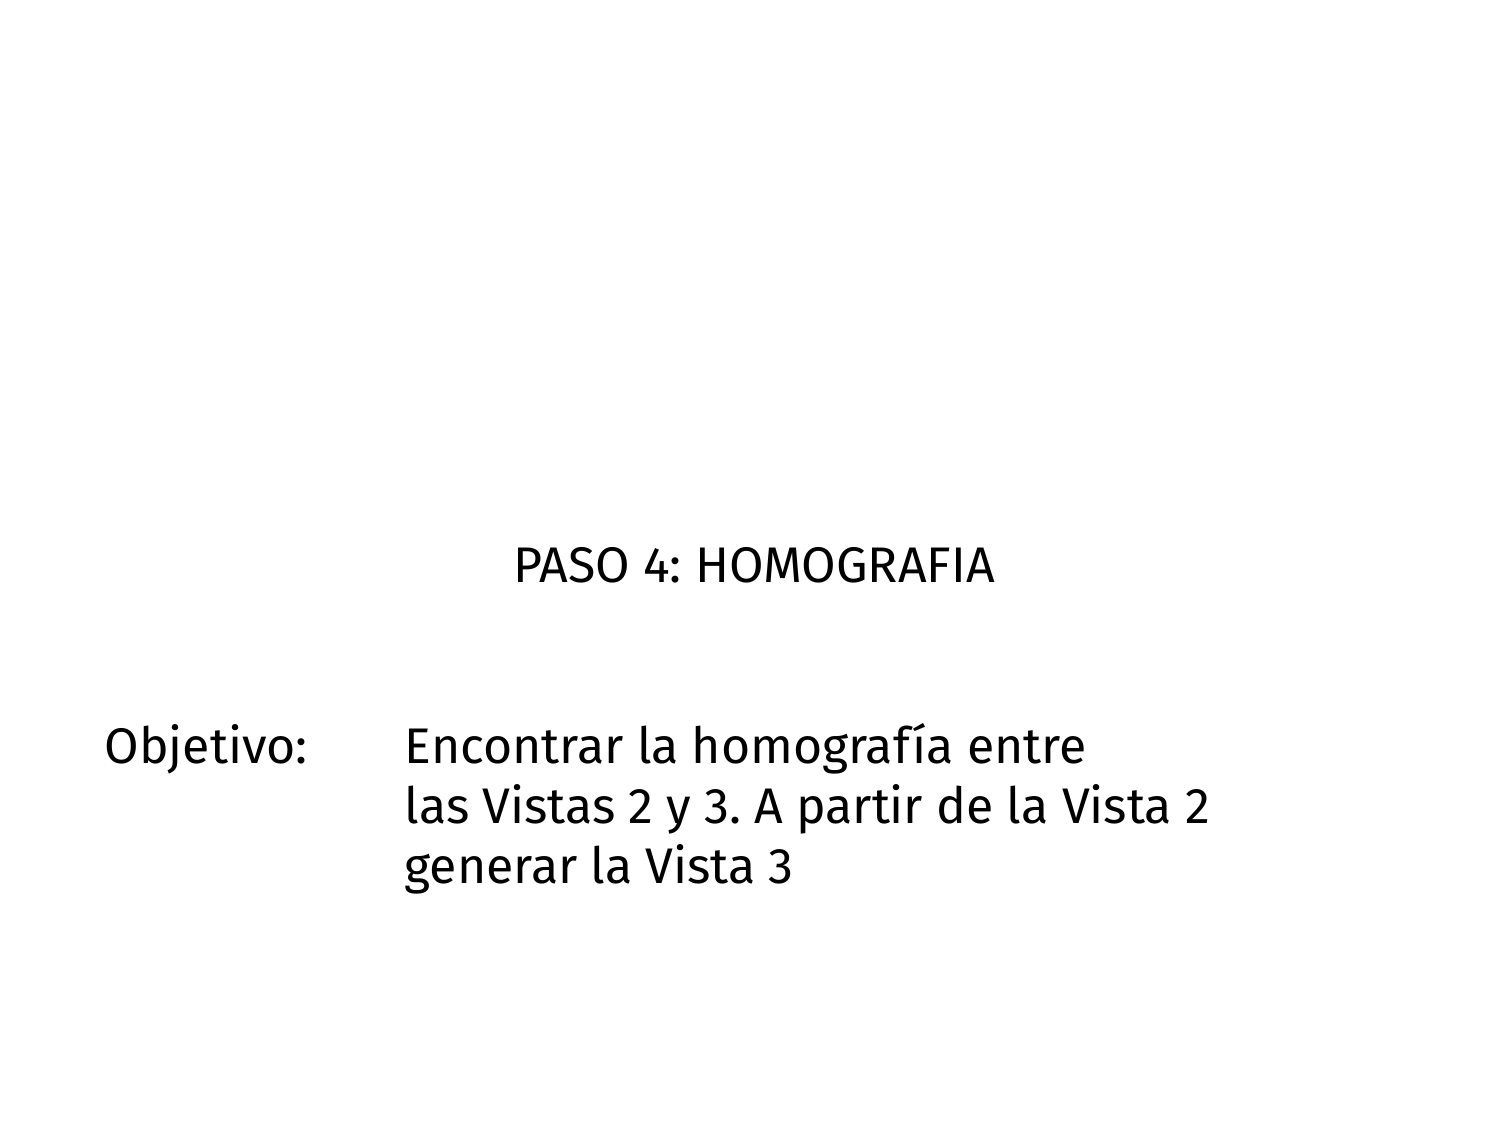

PASO 4: HOMOGRAFIA
Objetivo:	Encontrar la homografía entre
		las Vistas 2 y 3. A partir de la Vista 2
		generar la Vista 3